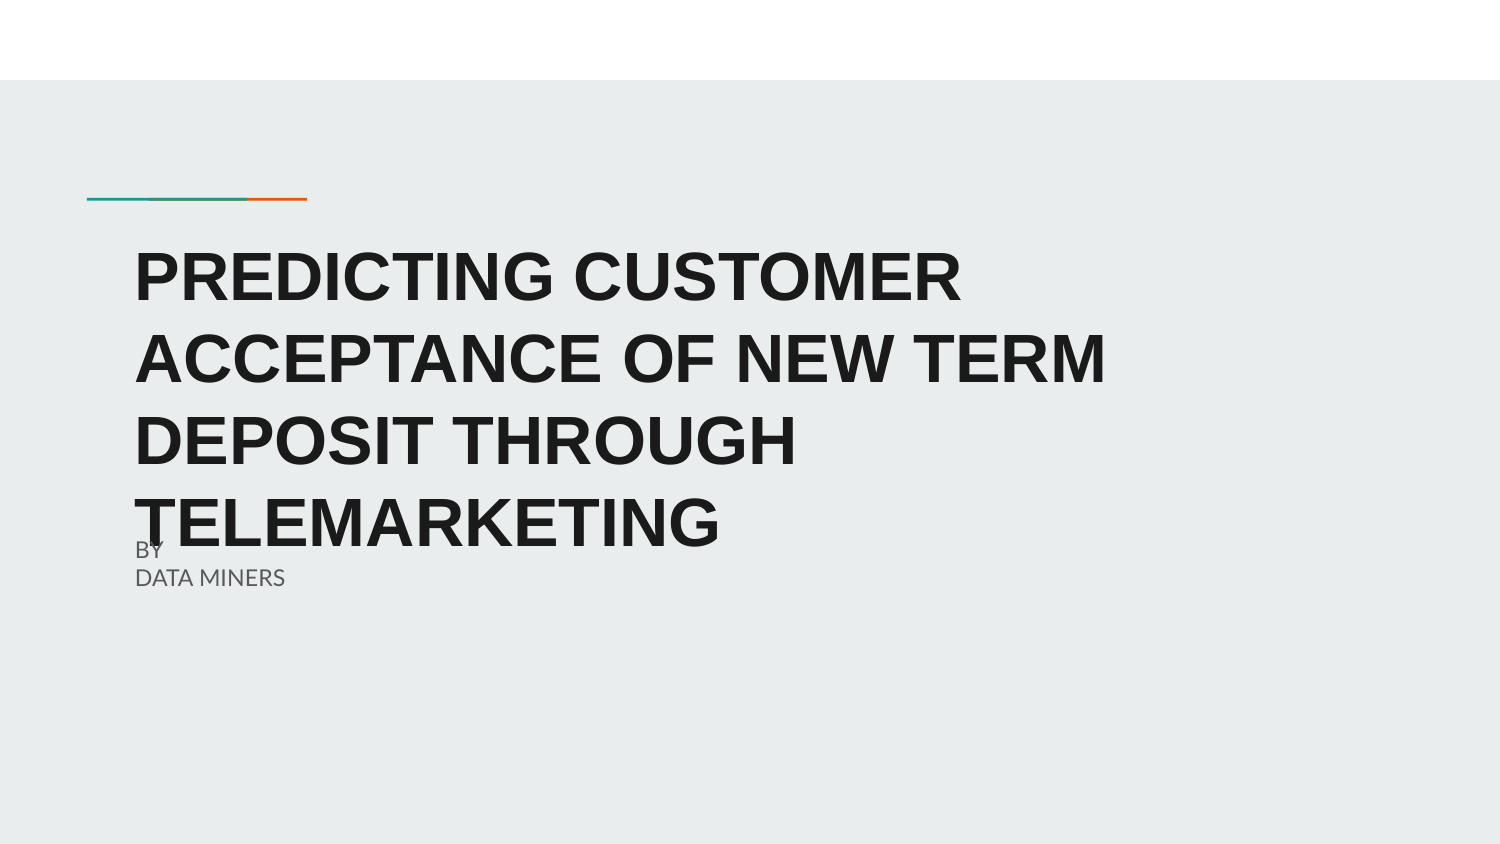

# PREDICTING CUSTOMER ACCEPTANCE OF NEW TERM DEPOSIT THROUGH TELEMARKETING
BY
DATA MINERS